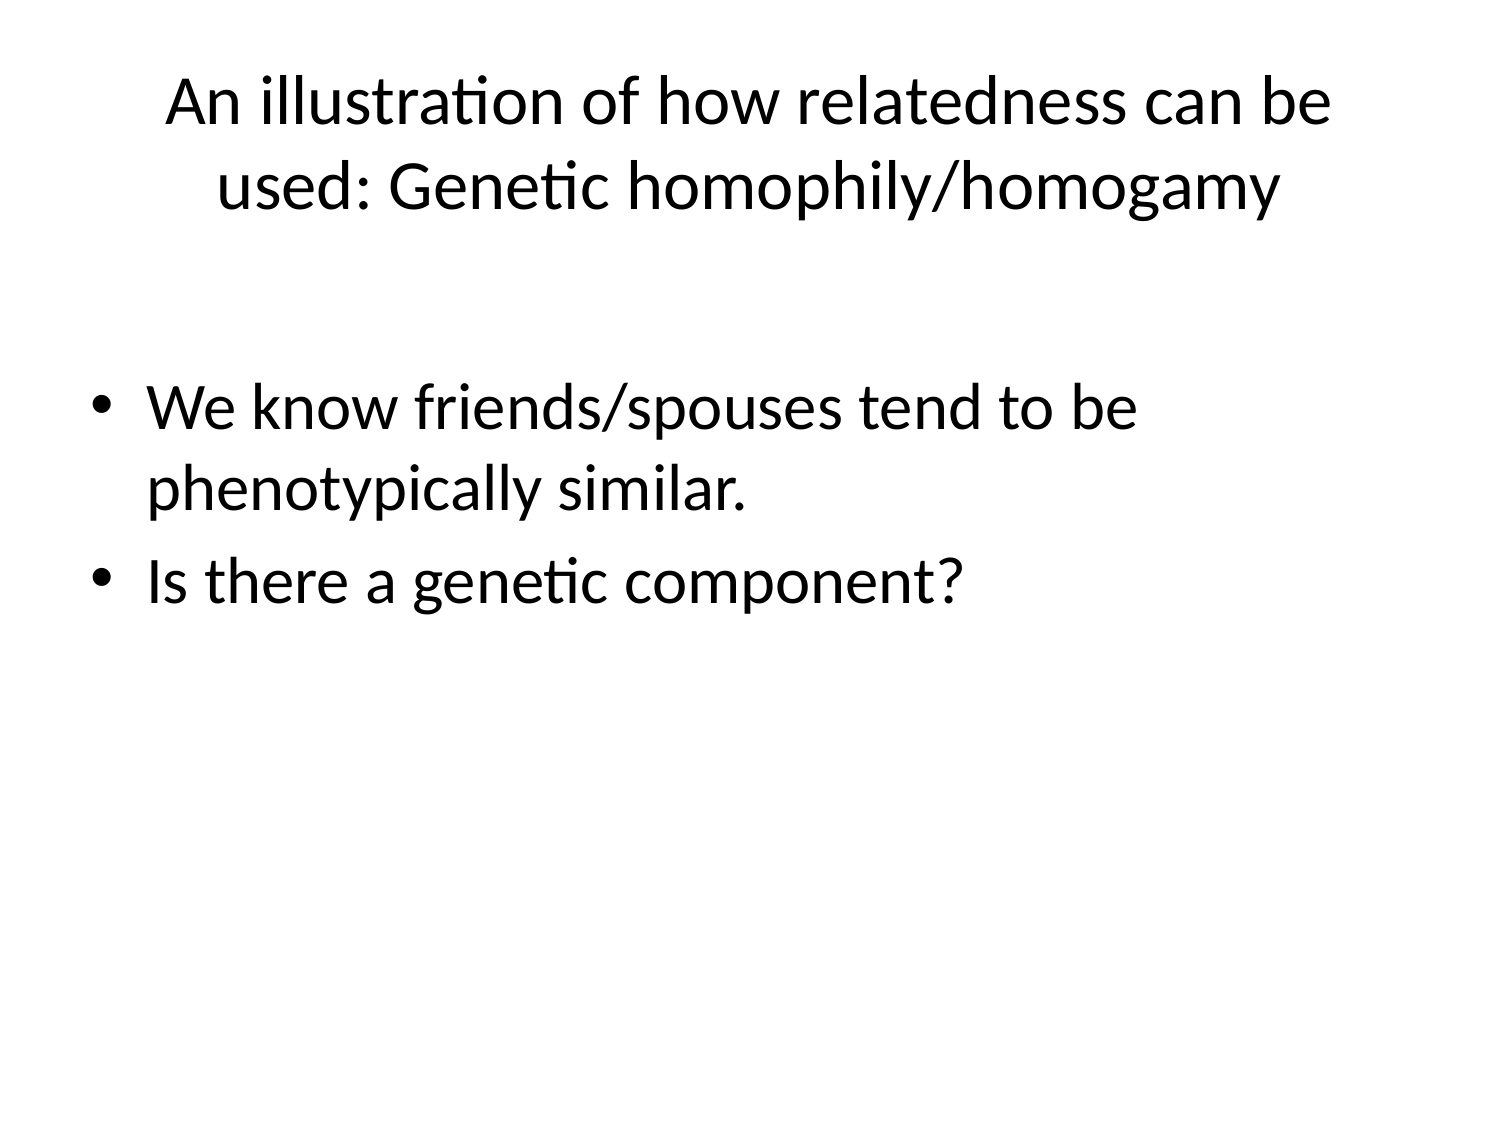

# An illustration of how relatedness can be used: Genetic homophily/homogamy

We know friends/spouses tend to be phenotypically similar.
Is there a genetic component?